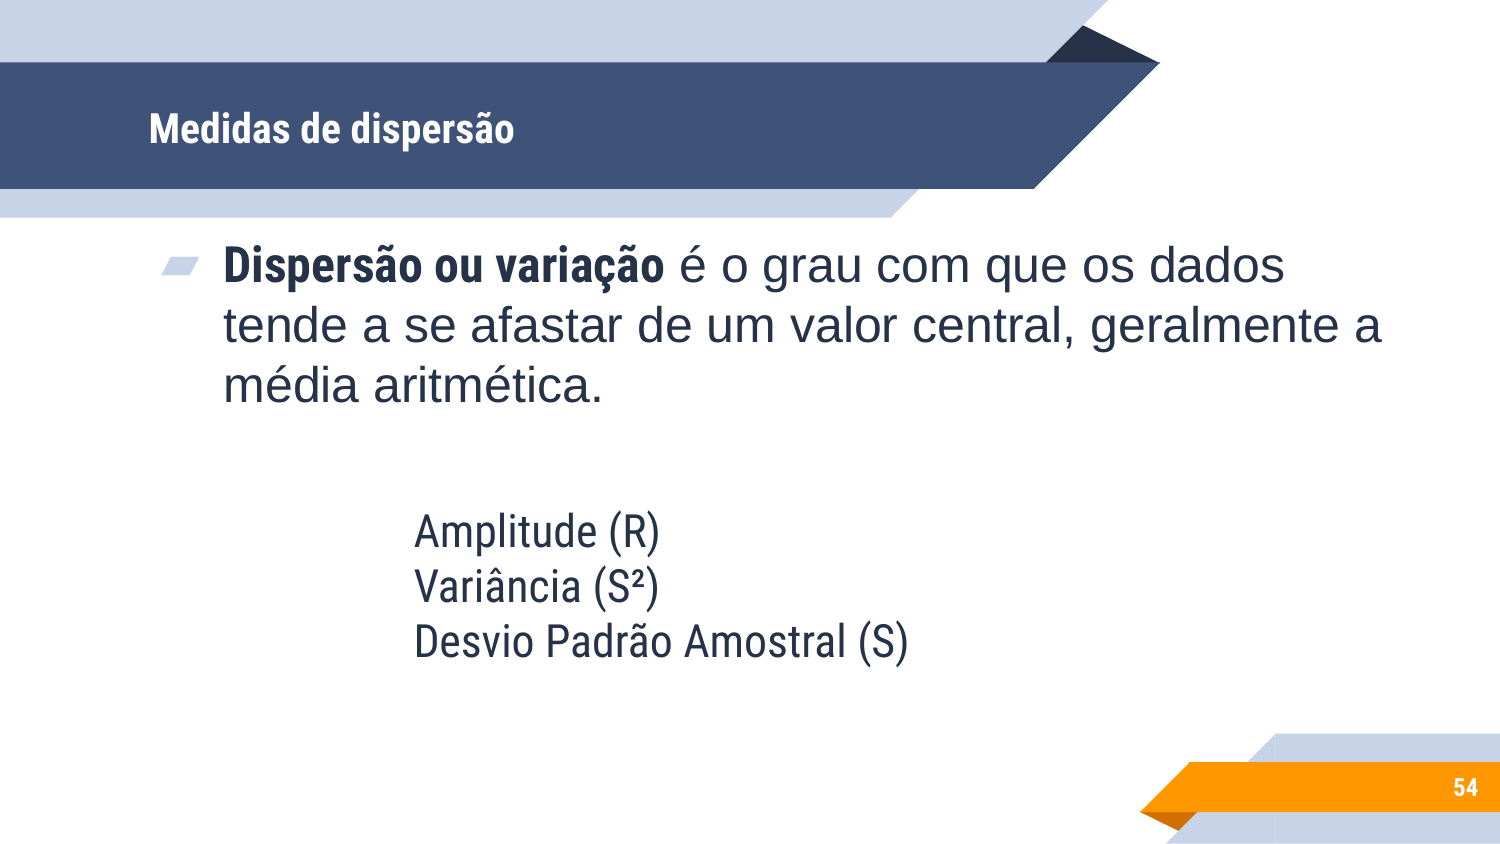

# Medidas de dispersão
Dispersão ou variação é o grau com que os dados tende a se afastar de um valor central, geralmente a média aritmética.

Amplitude (R)
Variância (S²)
Desvio Padrão Amostral (S)
54